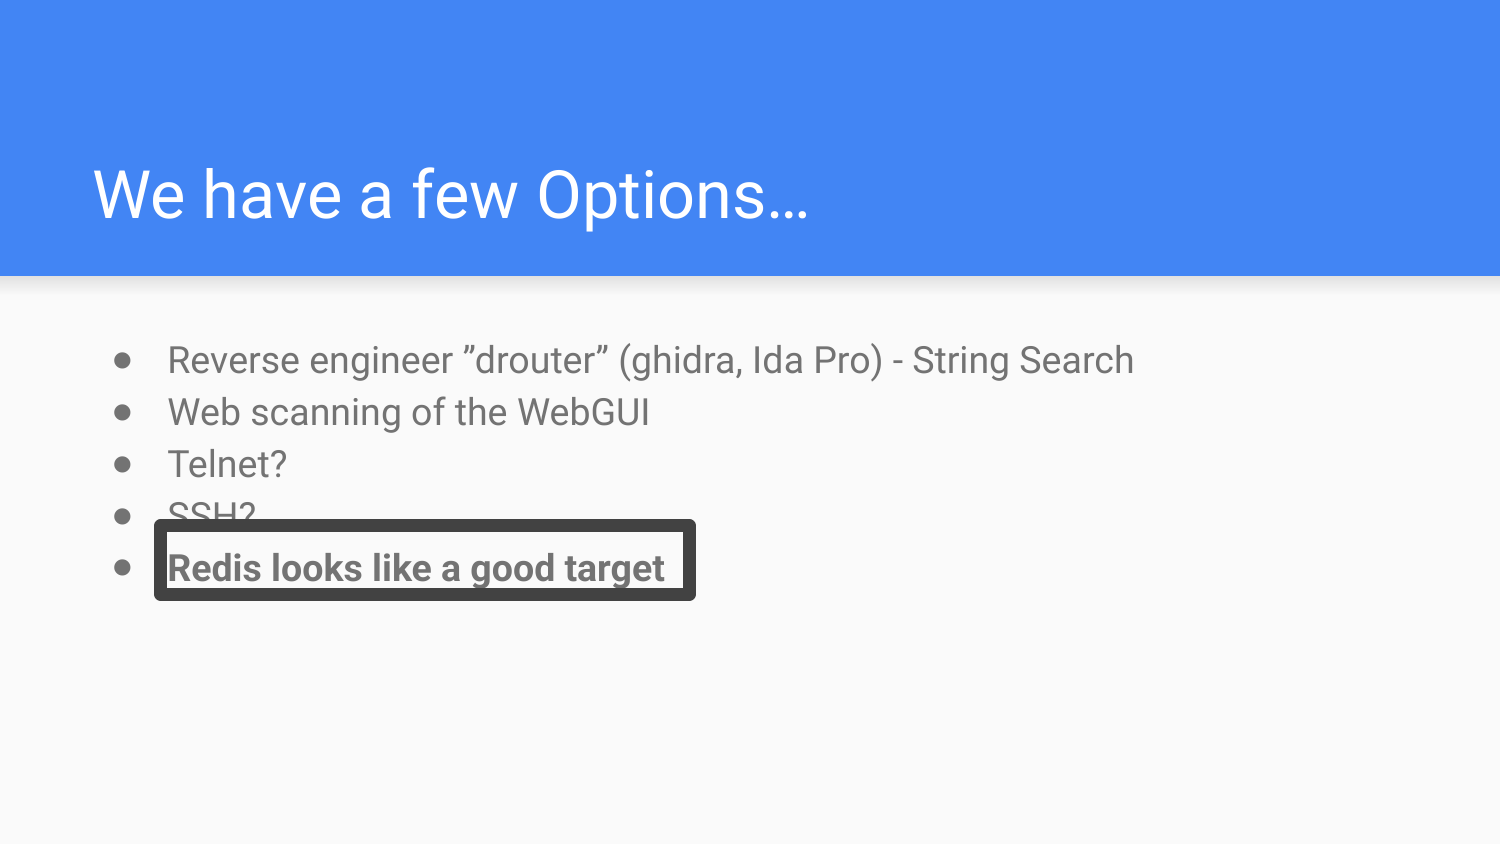

# We have a few Options…
Reverse engineer ”drouter” (ghidra, Ida Pro) - String Search
Web scanning of the WebGUI
Telnet?
SSH?
Redis looks like a good target